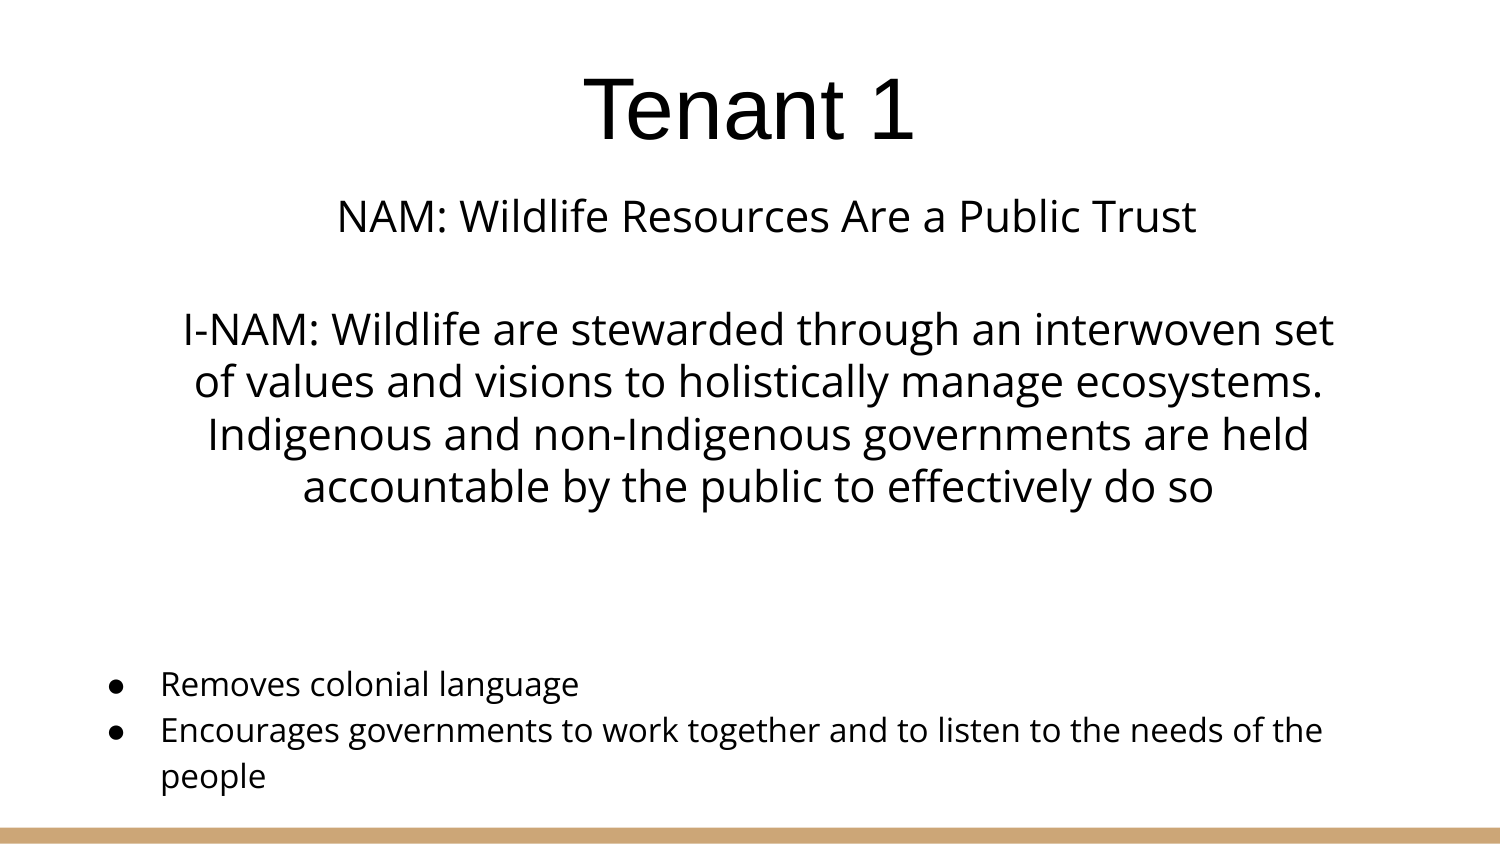

# Tenant 1
NAM: Wildlife Resources Are a Public Trust
I-NAM: Wildlife are stewarded through an interwoven set of values and visions to holistically manage ecosystems. Indigenous and non-Indigenous governments are held accountable by the public to effectively do so
Removes colonial language
Encourages governments to work together and to listen to the needs of the people